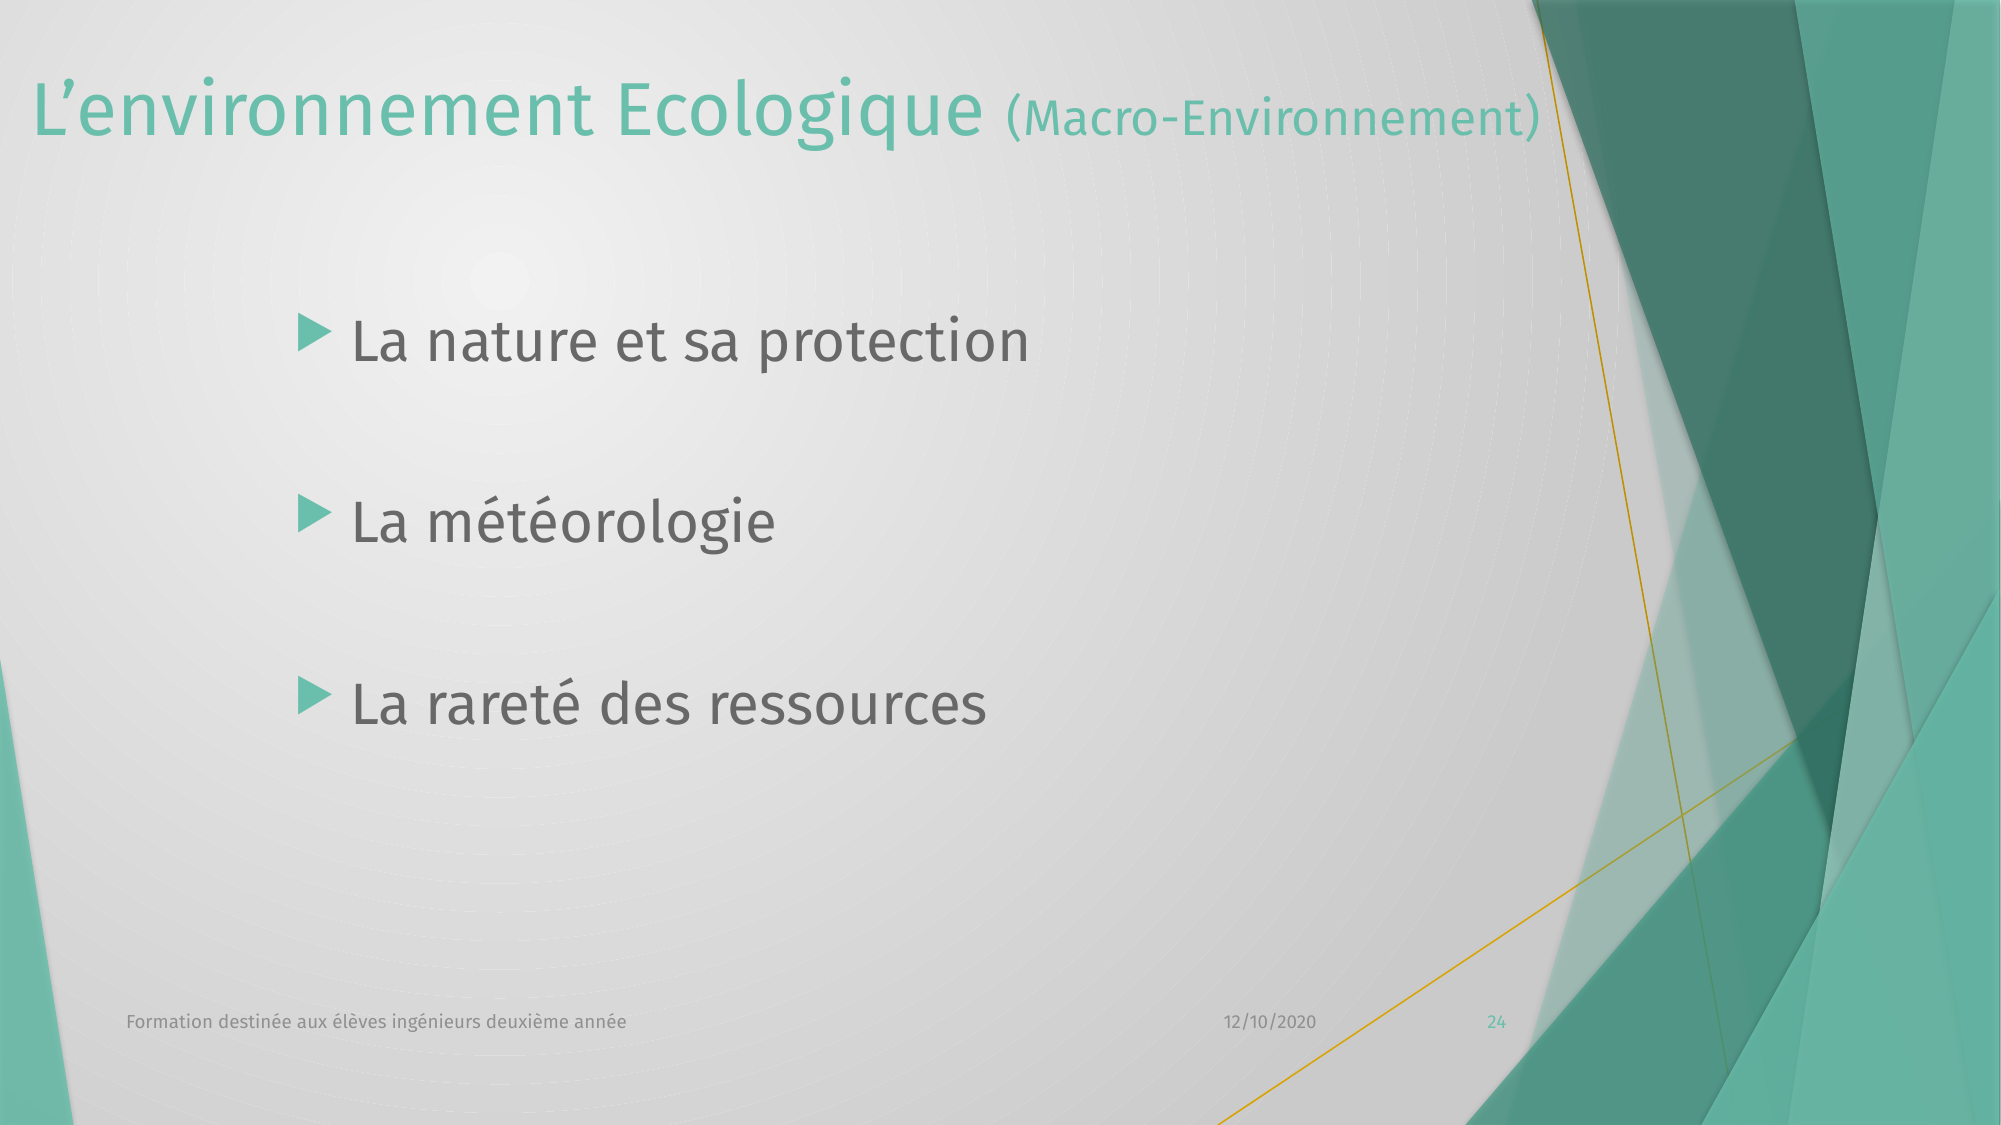

# L’environnement Ecologique (Macro-Environnement)
La nature et sa protection

La météorologie

La rareté des ressources
Formation destinée aux élèves ingénieurs deuxième année
12/10/2020
24